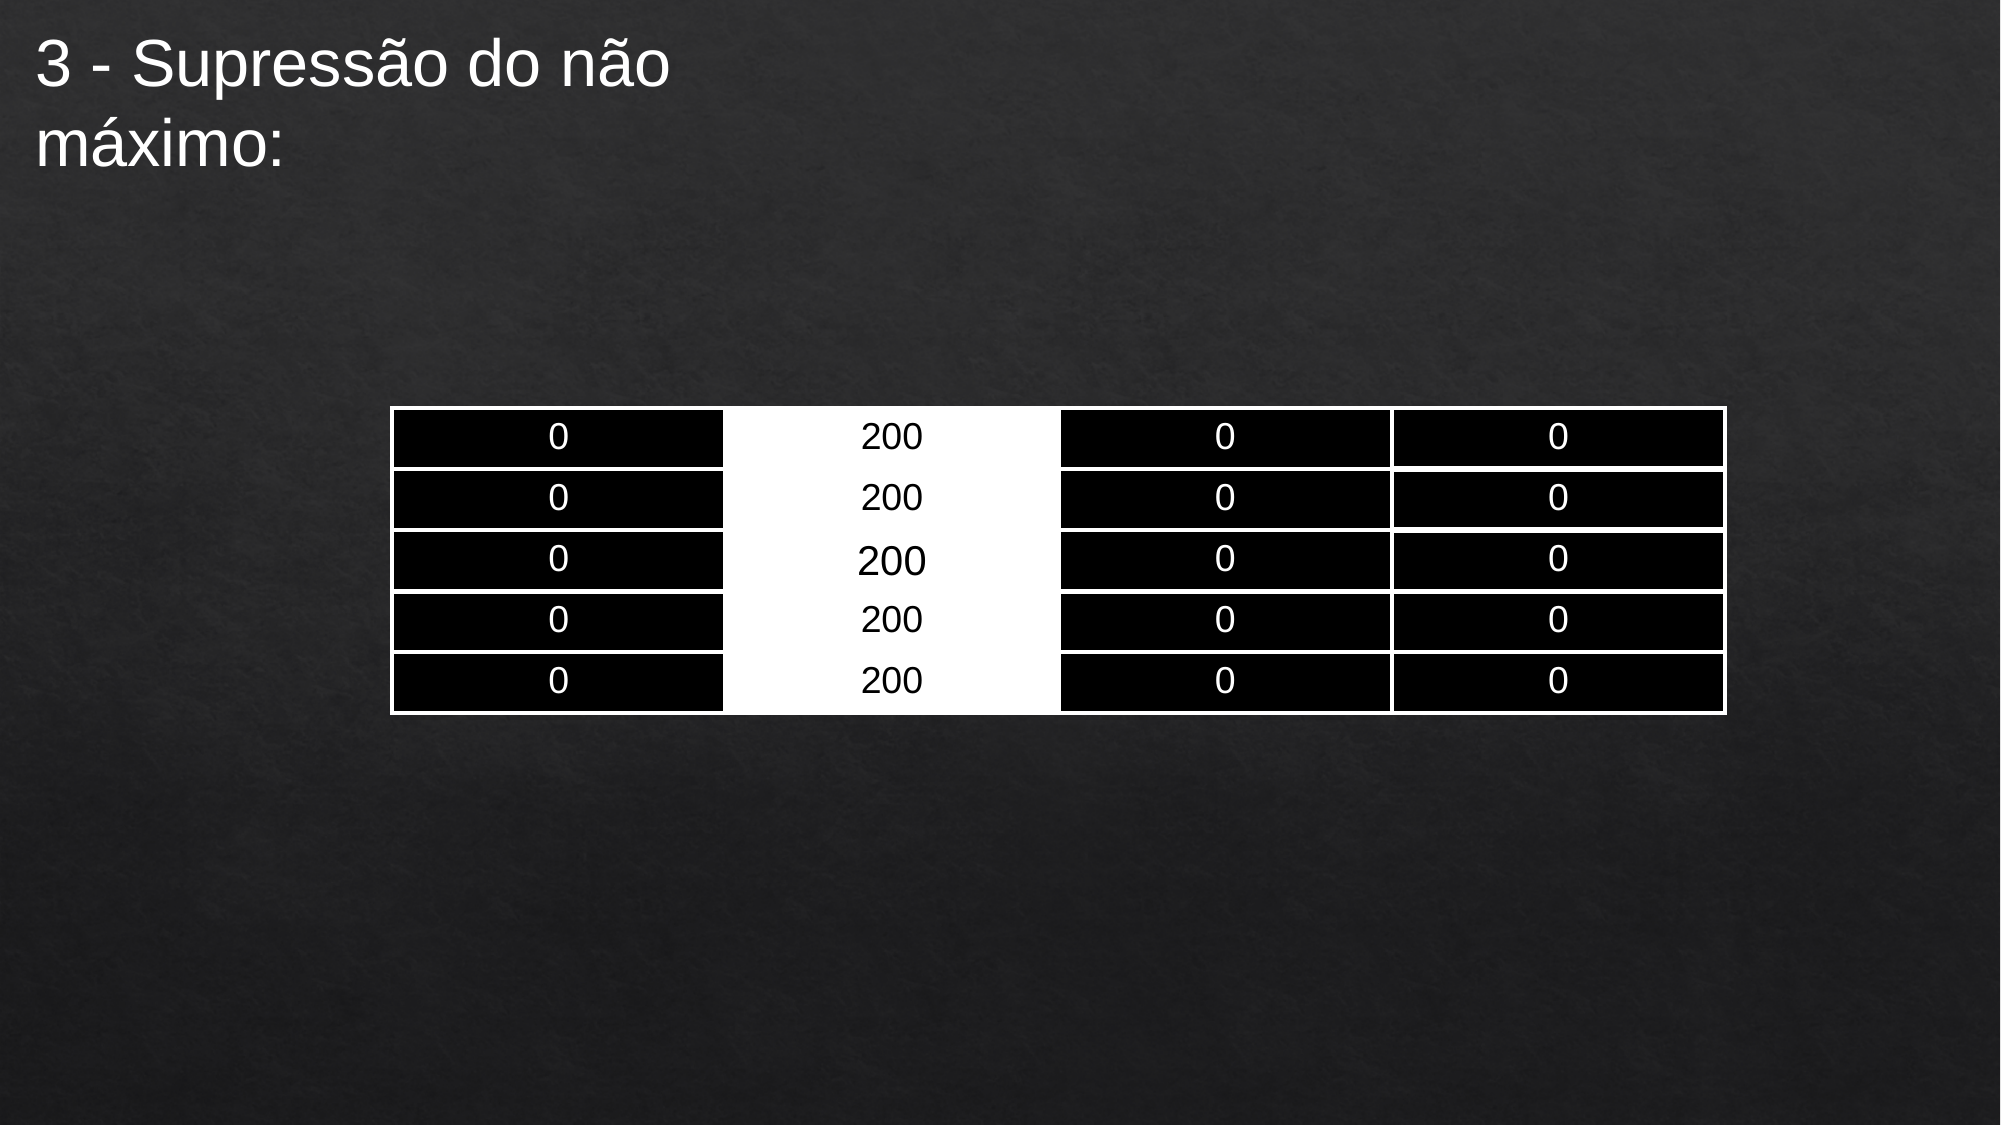

3 - Supressão do não máximo:
| 0 | 200 | 0 | 0 |
| --- | --- | --- | --- |
| 0 | 200 | 0 | 0 |
| 0 | 200 | 0 | 0 |
| 0 | 200 | 0 | 0 |
| 0 | 200 | 0 | 0 |